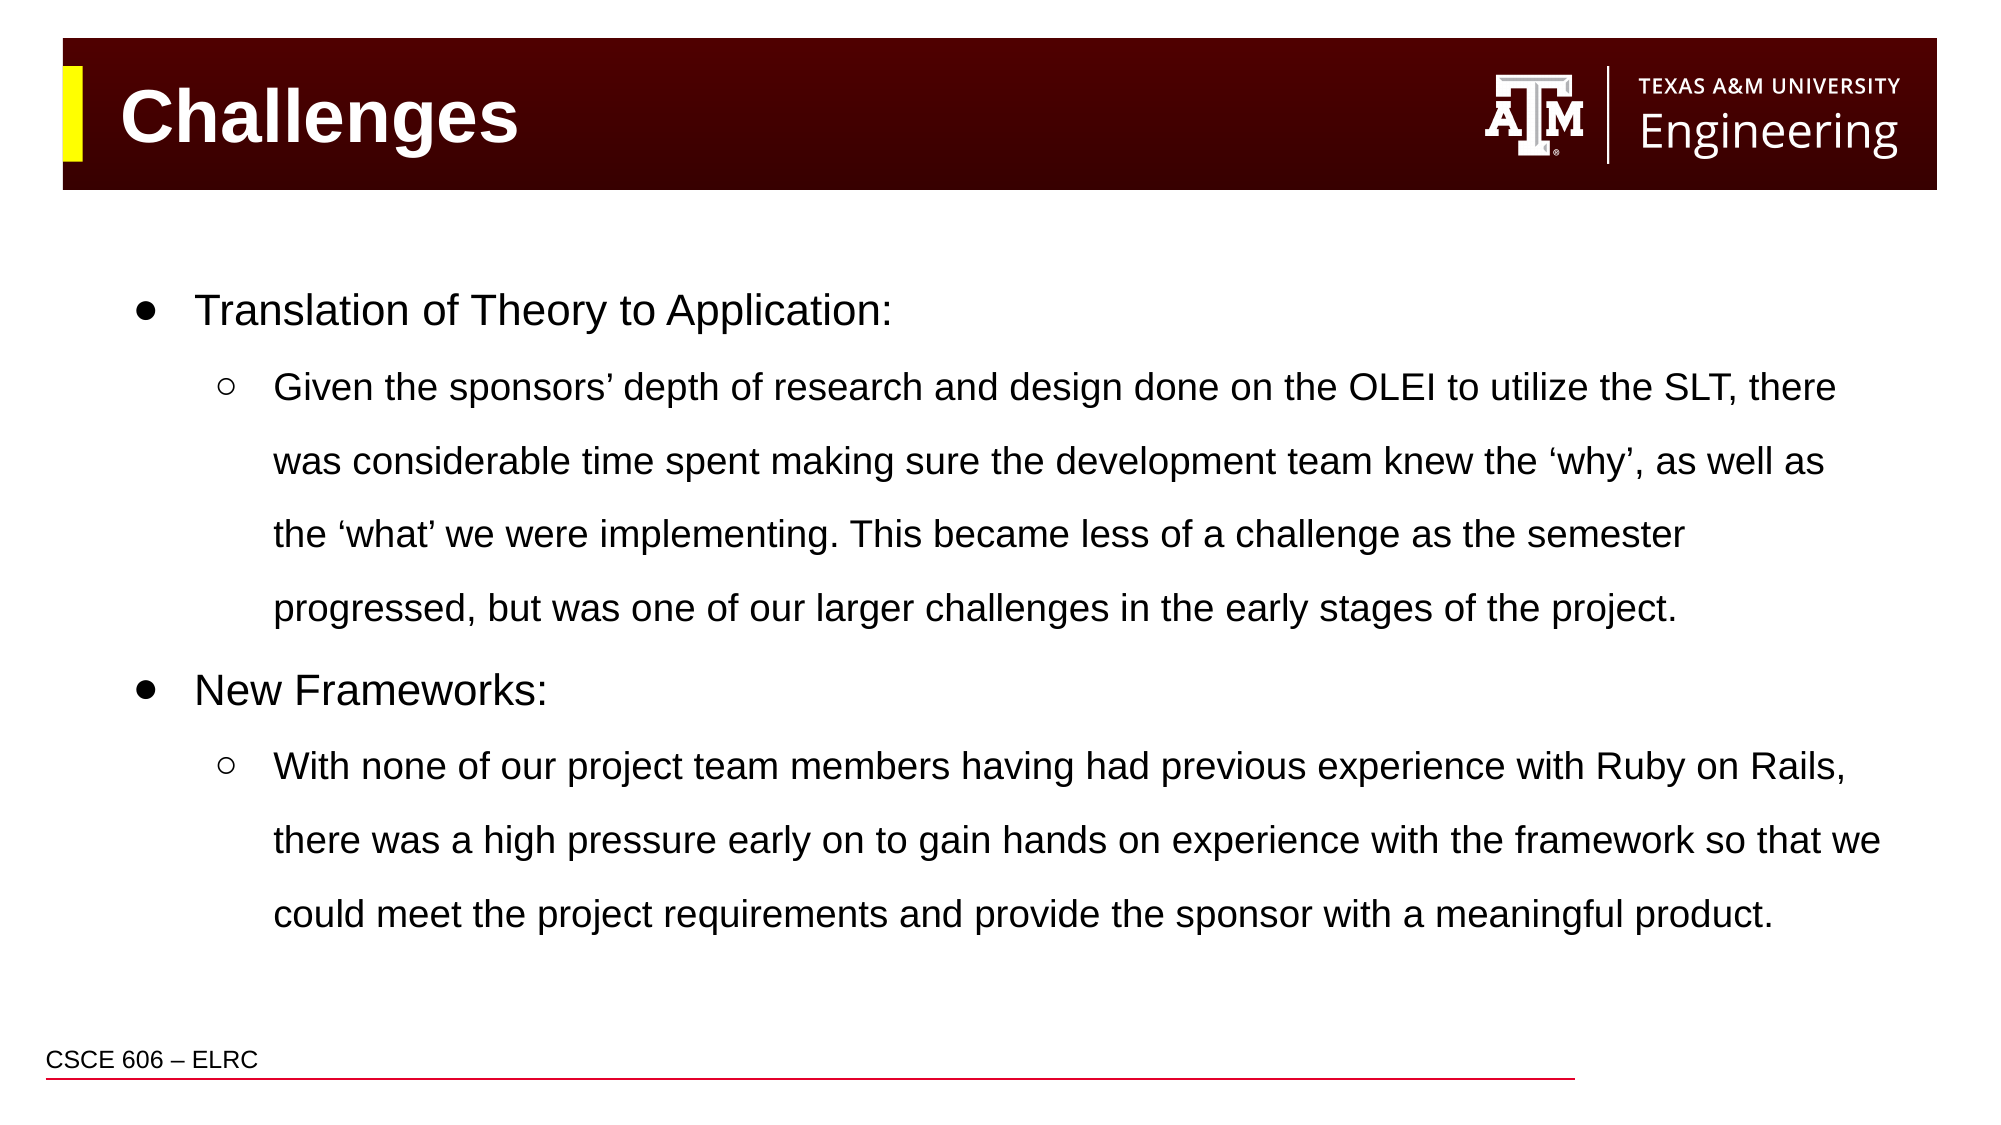

# Challenges
Translation of Theory to Application:
Given the sponsors’ depth of research and design done on the OLEI to utilize the SLT, there was considerable time spent making sure the development team knew the ‘why’, as well as the ‘what’ we were implementing. This became less of a challenge as the semester progressed, but was one of our larger challenges in the early stages of the project.
New Frameworks:
With none of our project team members having had previous experience with Ruby on Rails, there was a high pressure early on to gain hands on experience with the framework so that we could meet the project requirements and provide the sponsor with a meaningful product.